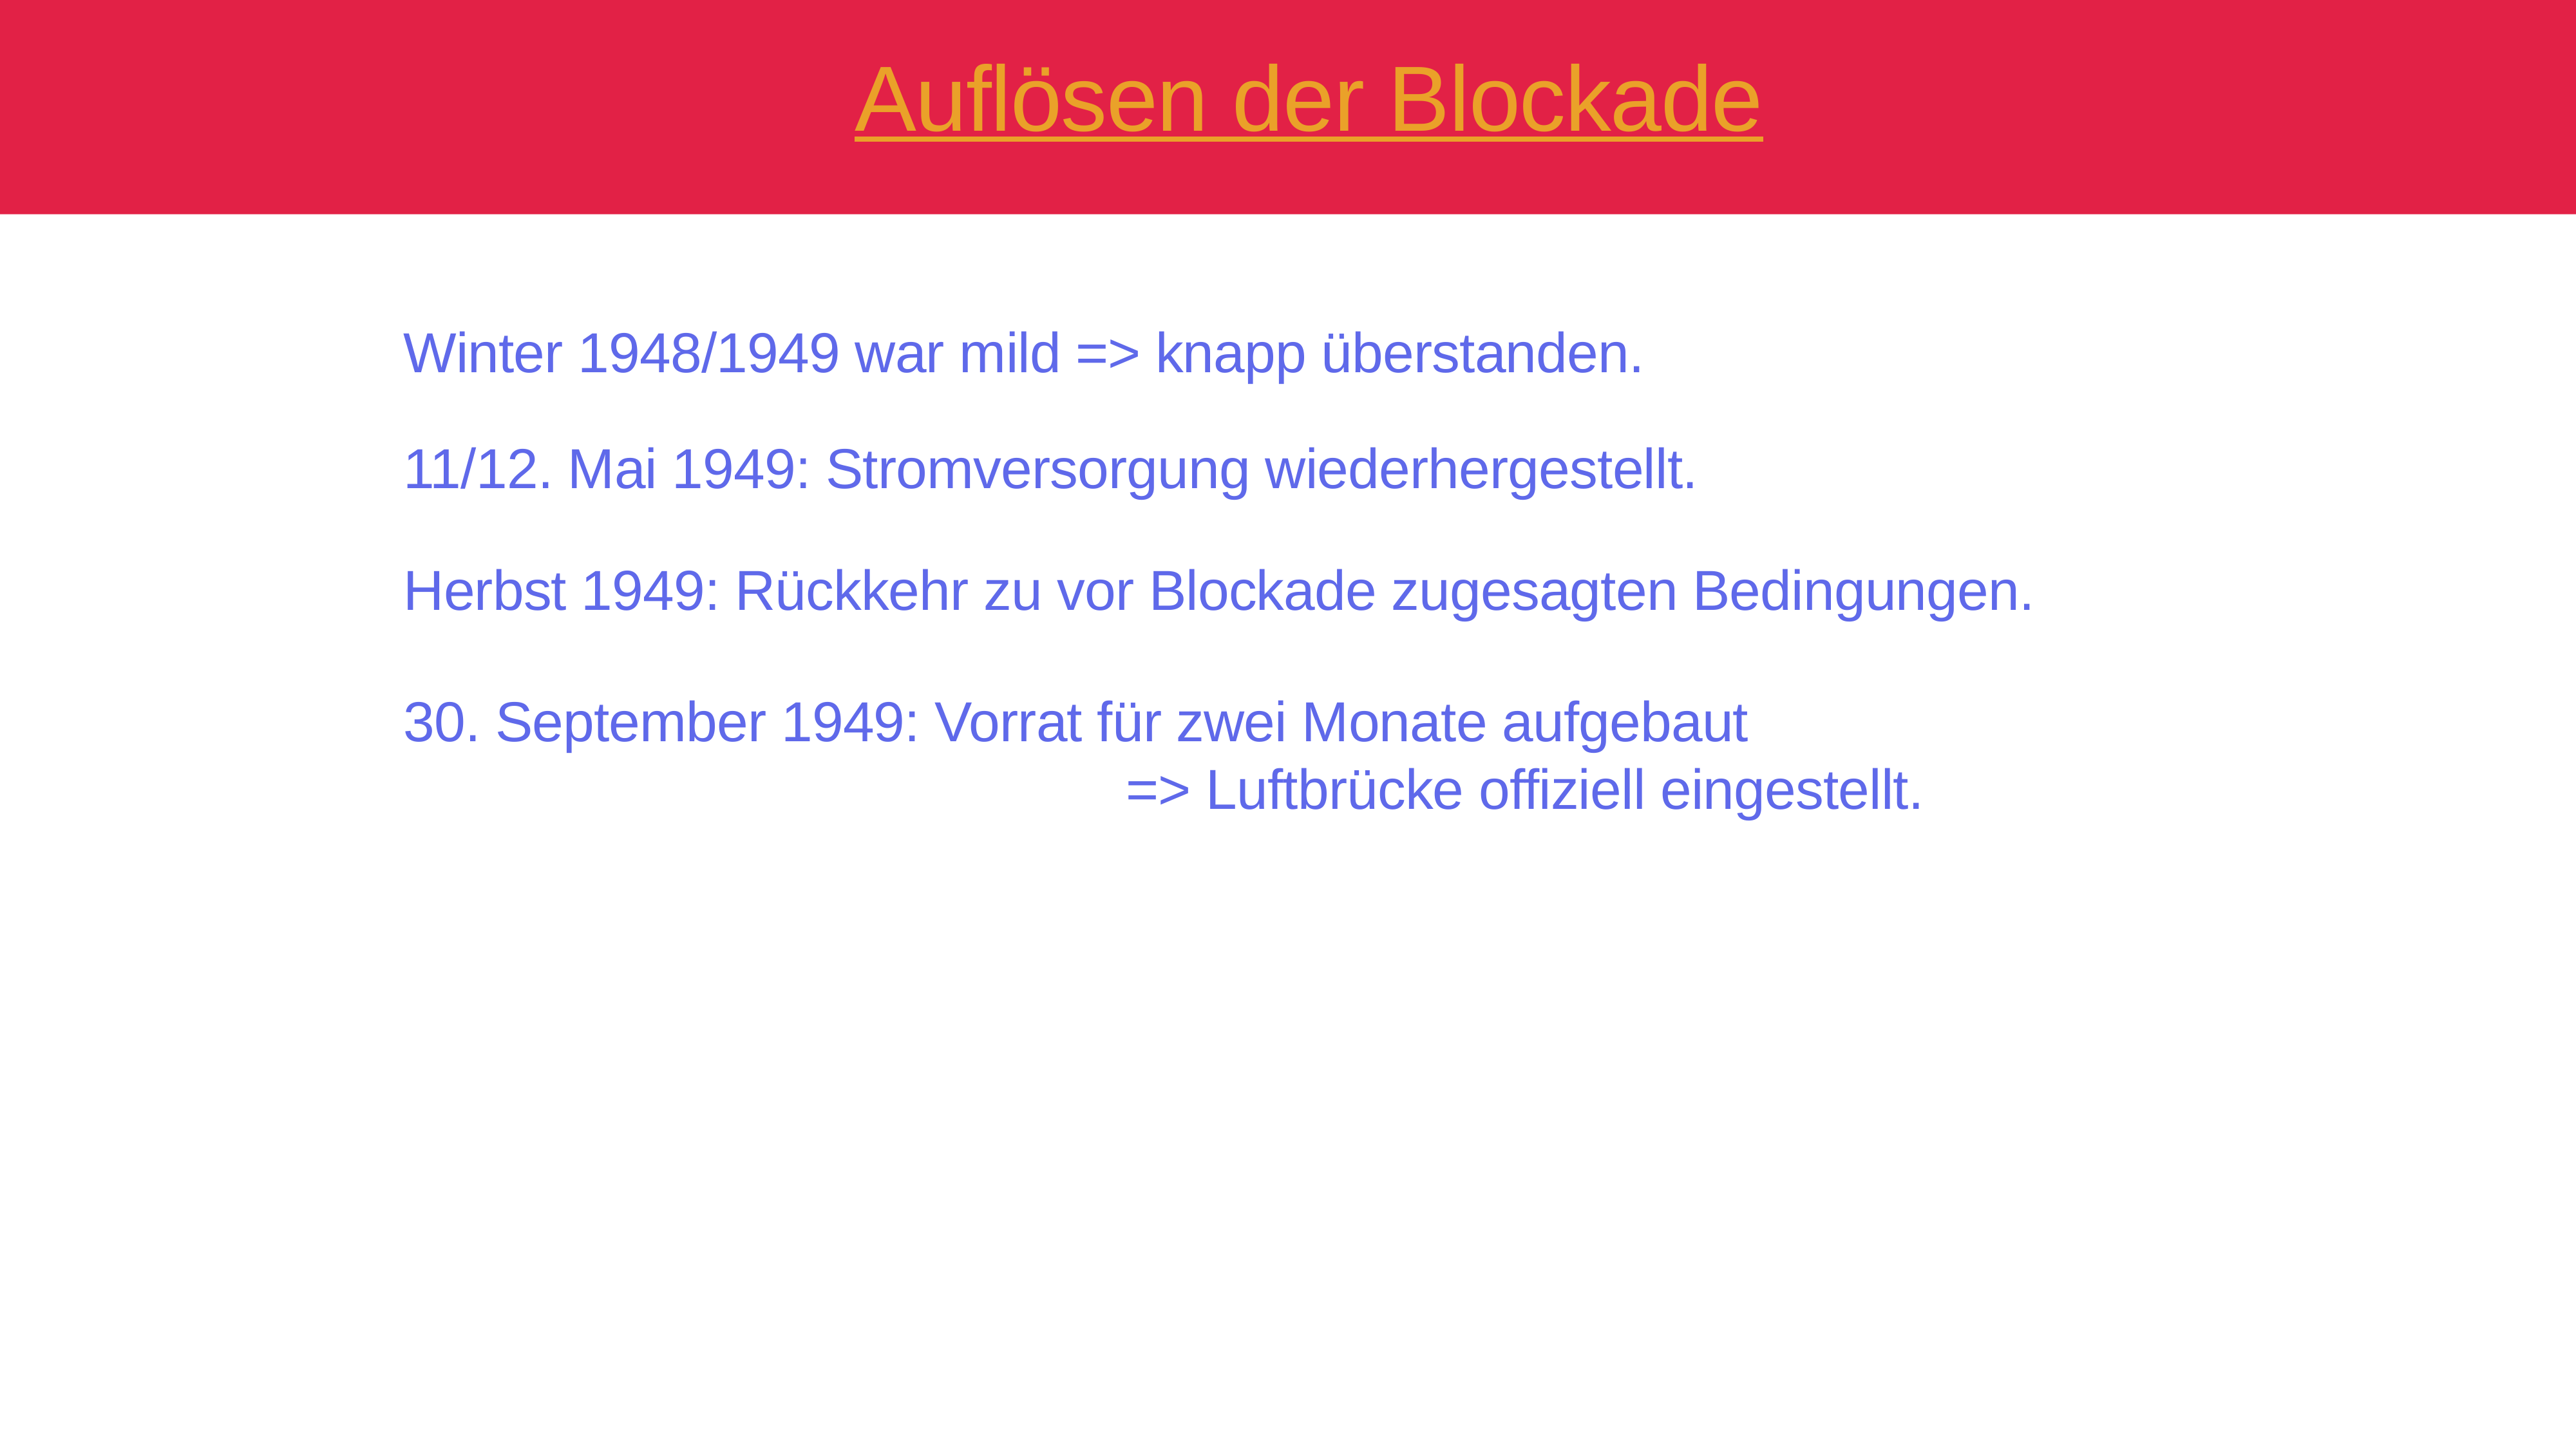

Auflösen der Blockade
Winter 1948/1949 war mild => knapp überstanden.
11/12. Mai 1949: Stromversorgung wiederhergestellt.
Herbst 1949: Rückkehr zu vor Blockade zugesagten Bedingungen.
30. September 1949: Vorrat für zwei Monate aufgebaut
                                                => Luftbrücke offiziell eingestellt.